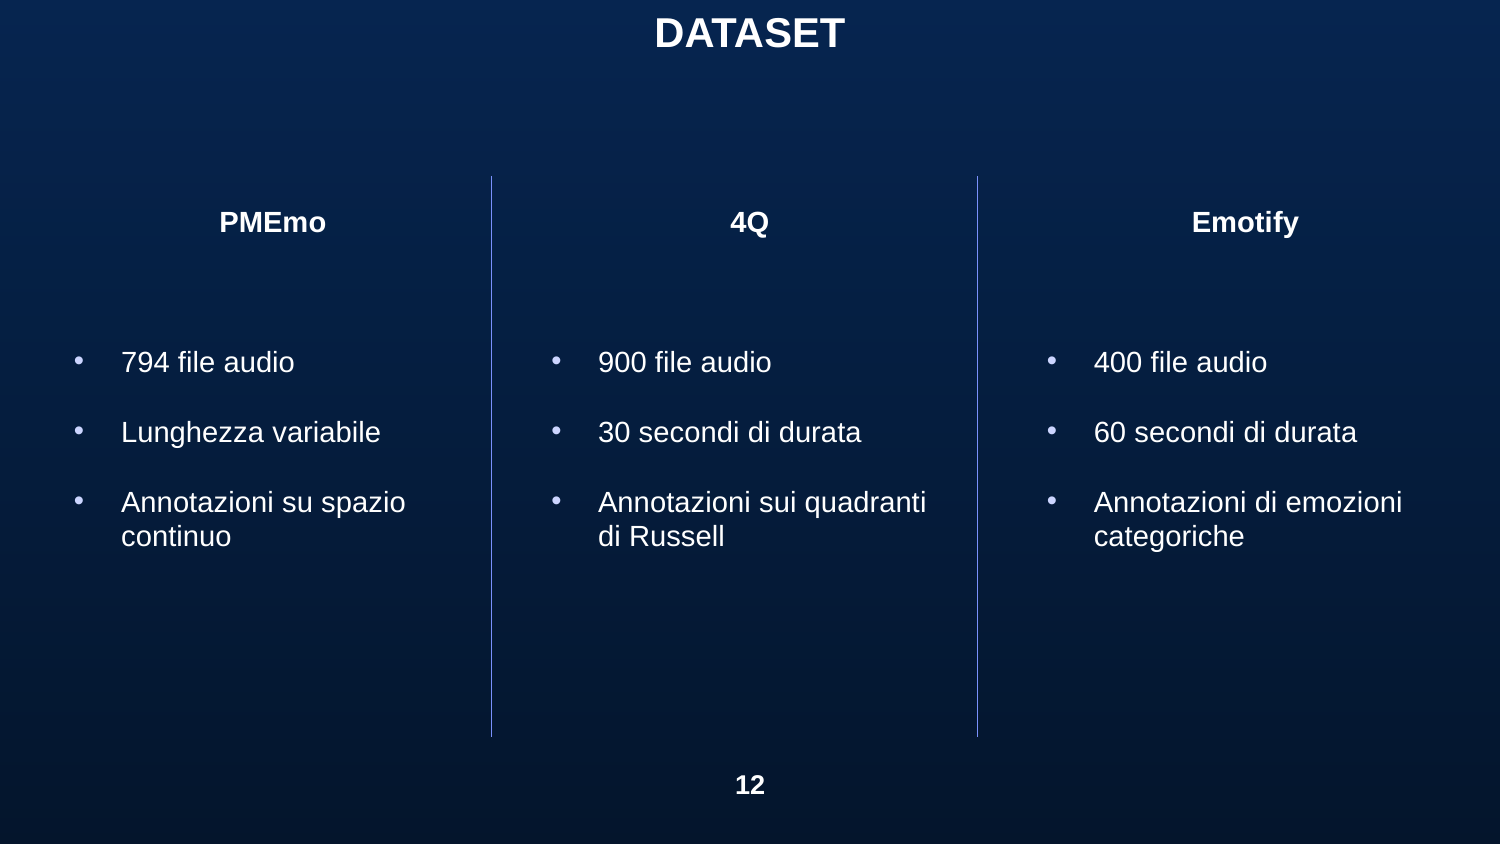

DATASET
PMEmo

794 file audio
Lunghezza variabile
Annotazioni su spazio continuo
4Q
900 file audio
30 secondi di durata
Annotazioni sui quadranti di Russell
Emotify
400 file audio
60 secondi di durata
Annotazioni di emozioni categoriche

12